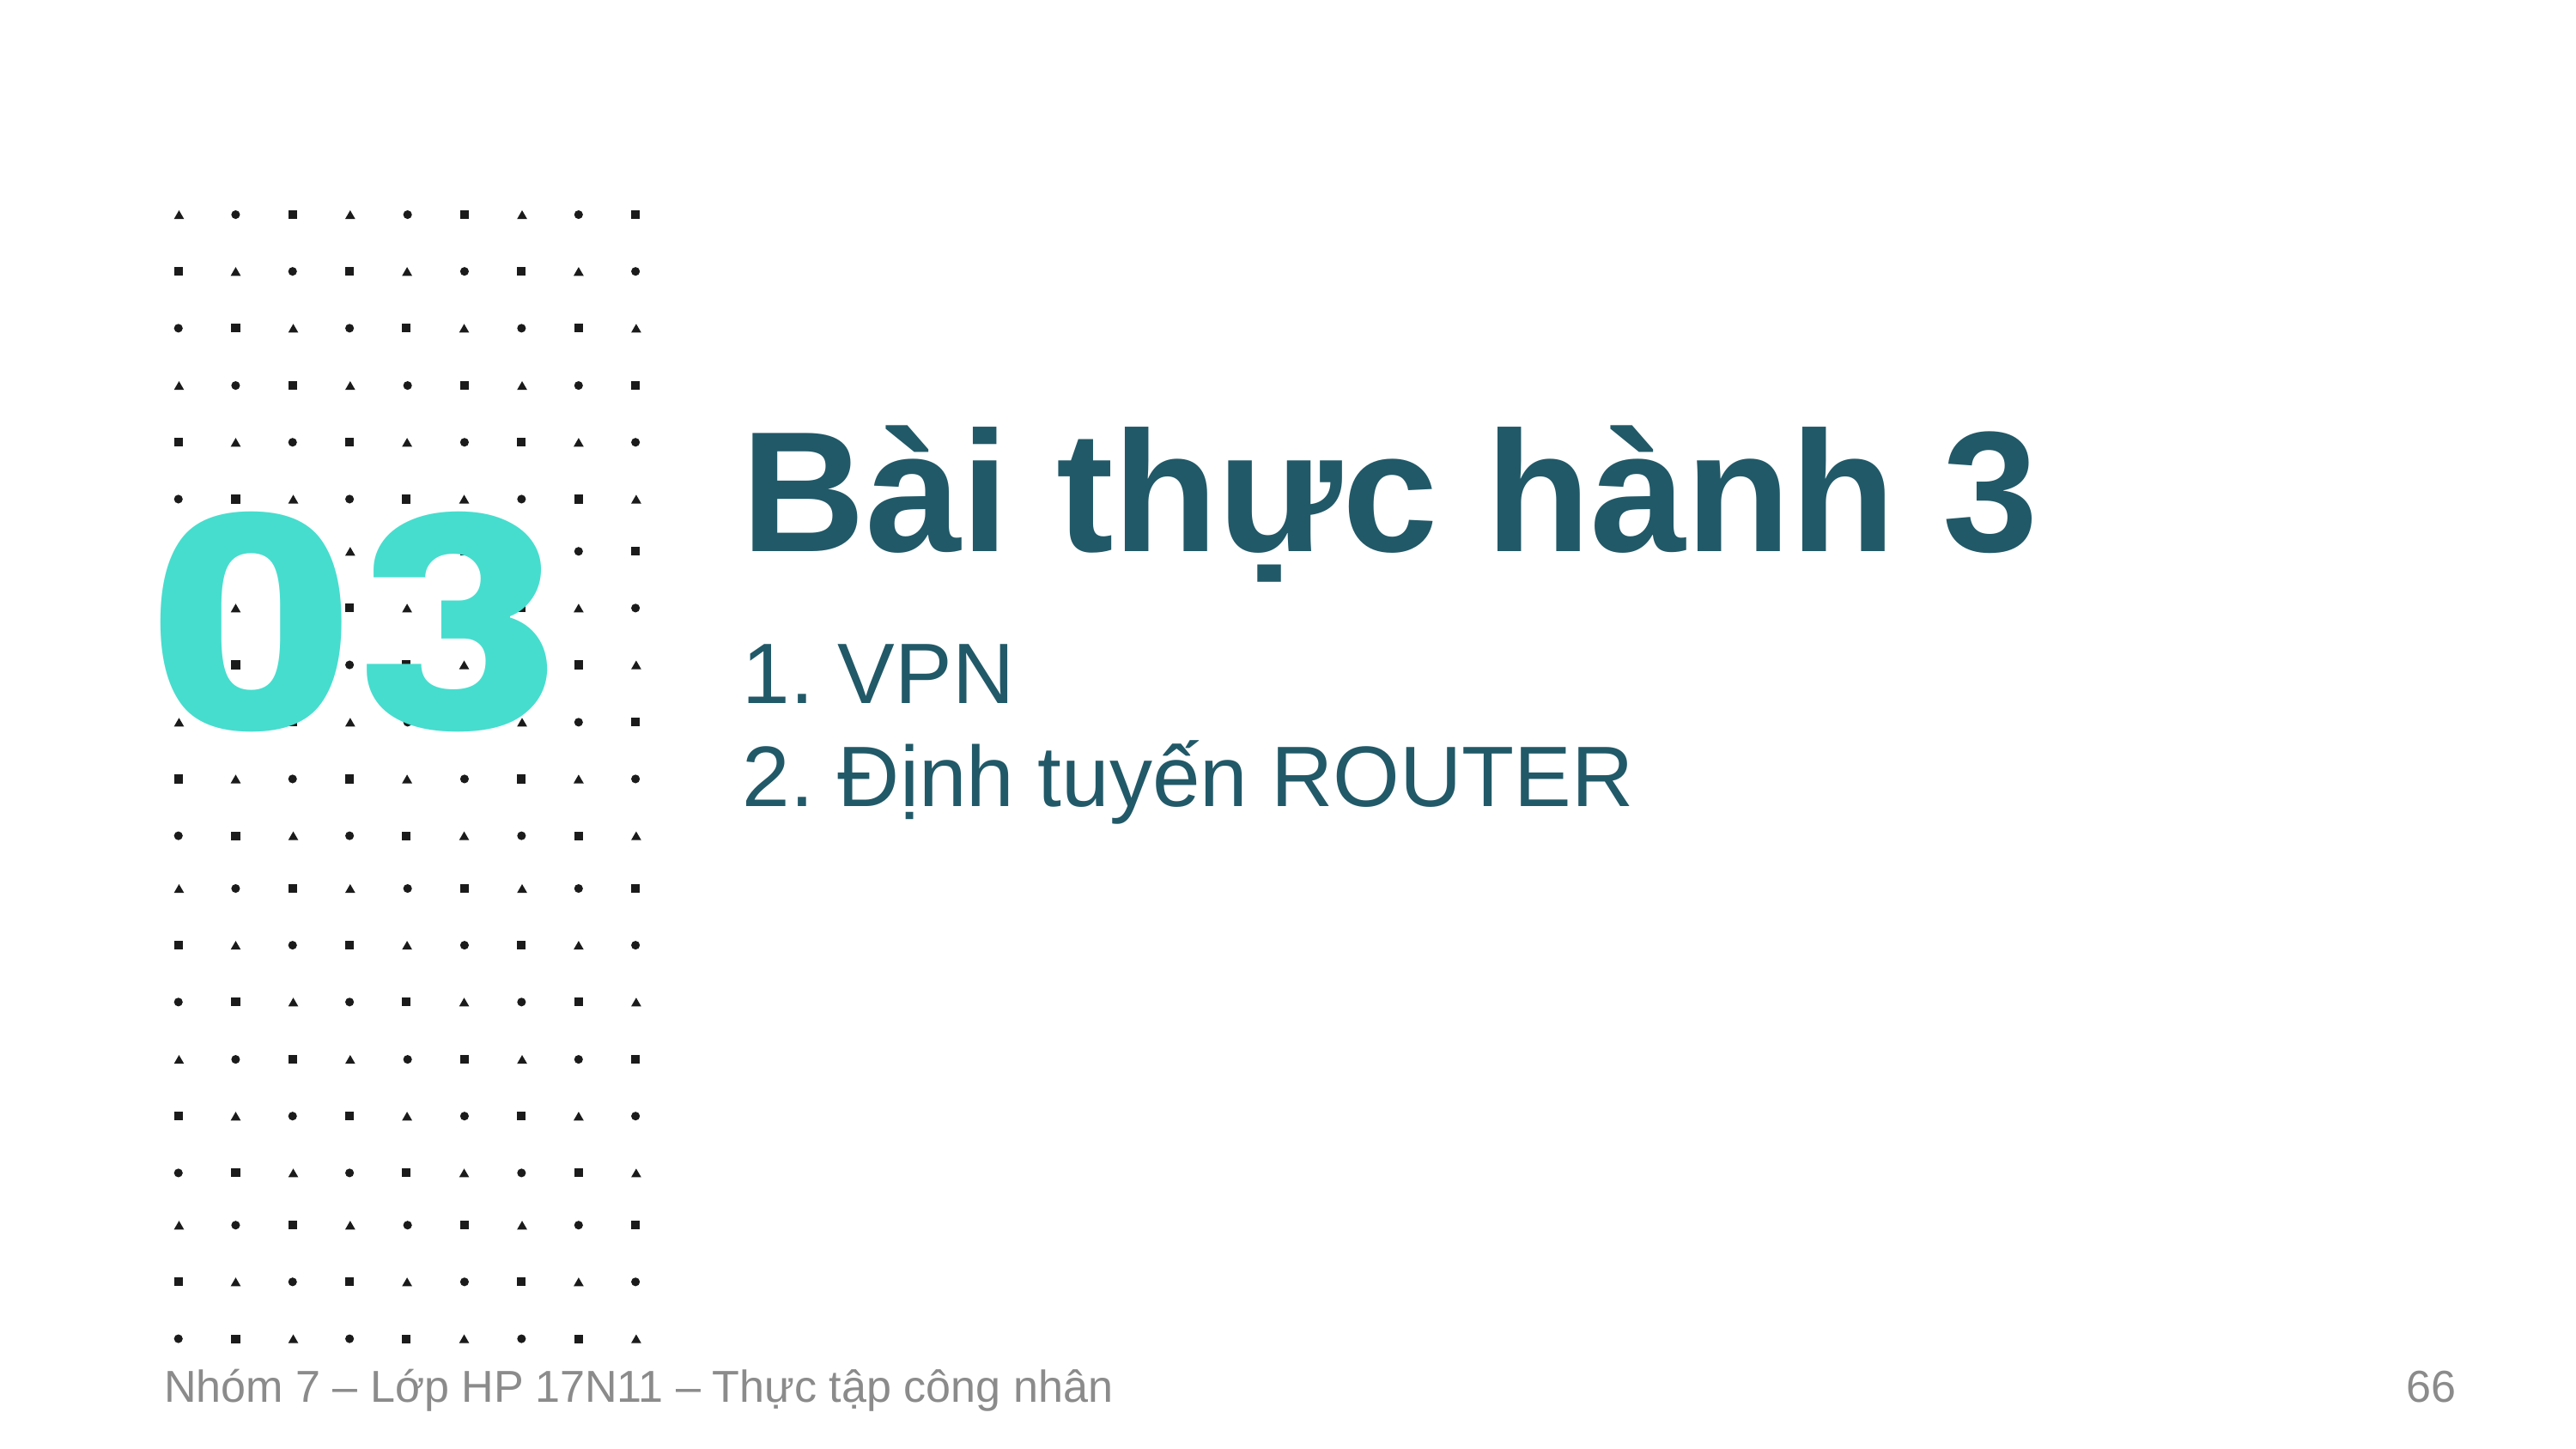

Bài thực hành 3

03
1. VPN
2. Định tuyến ROUTER

66
Nhóm 7 – Lớp HP 17N11 – Thực tập công nhân